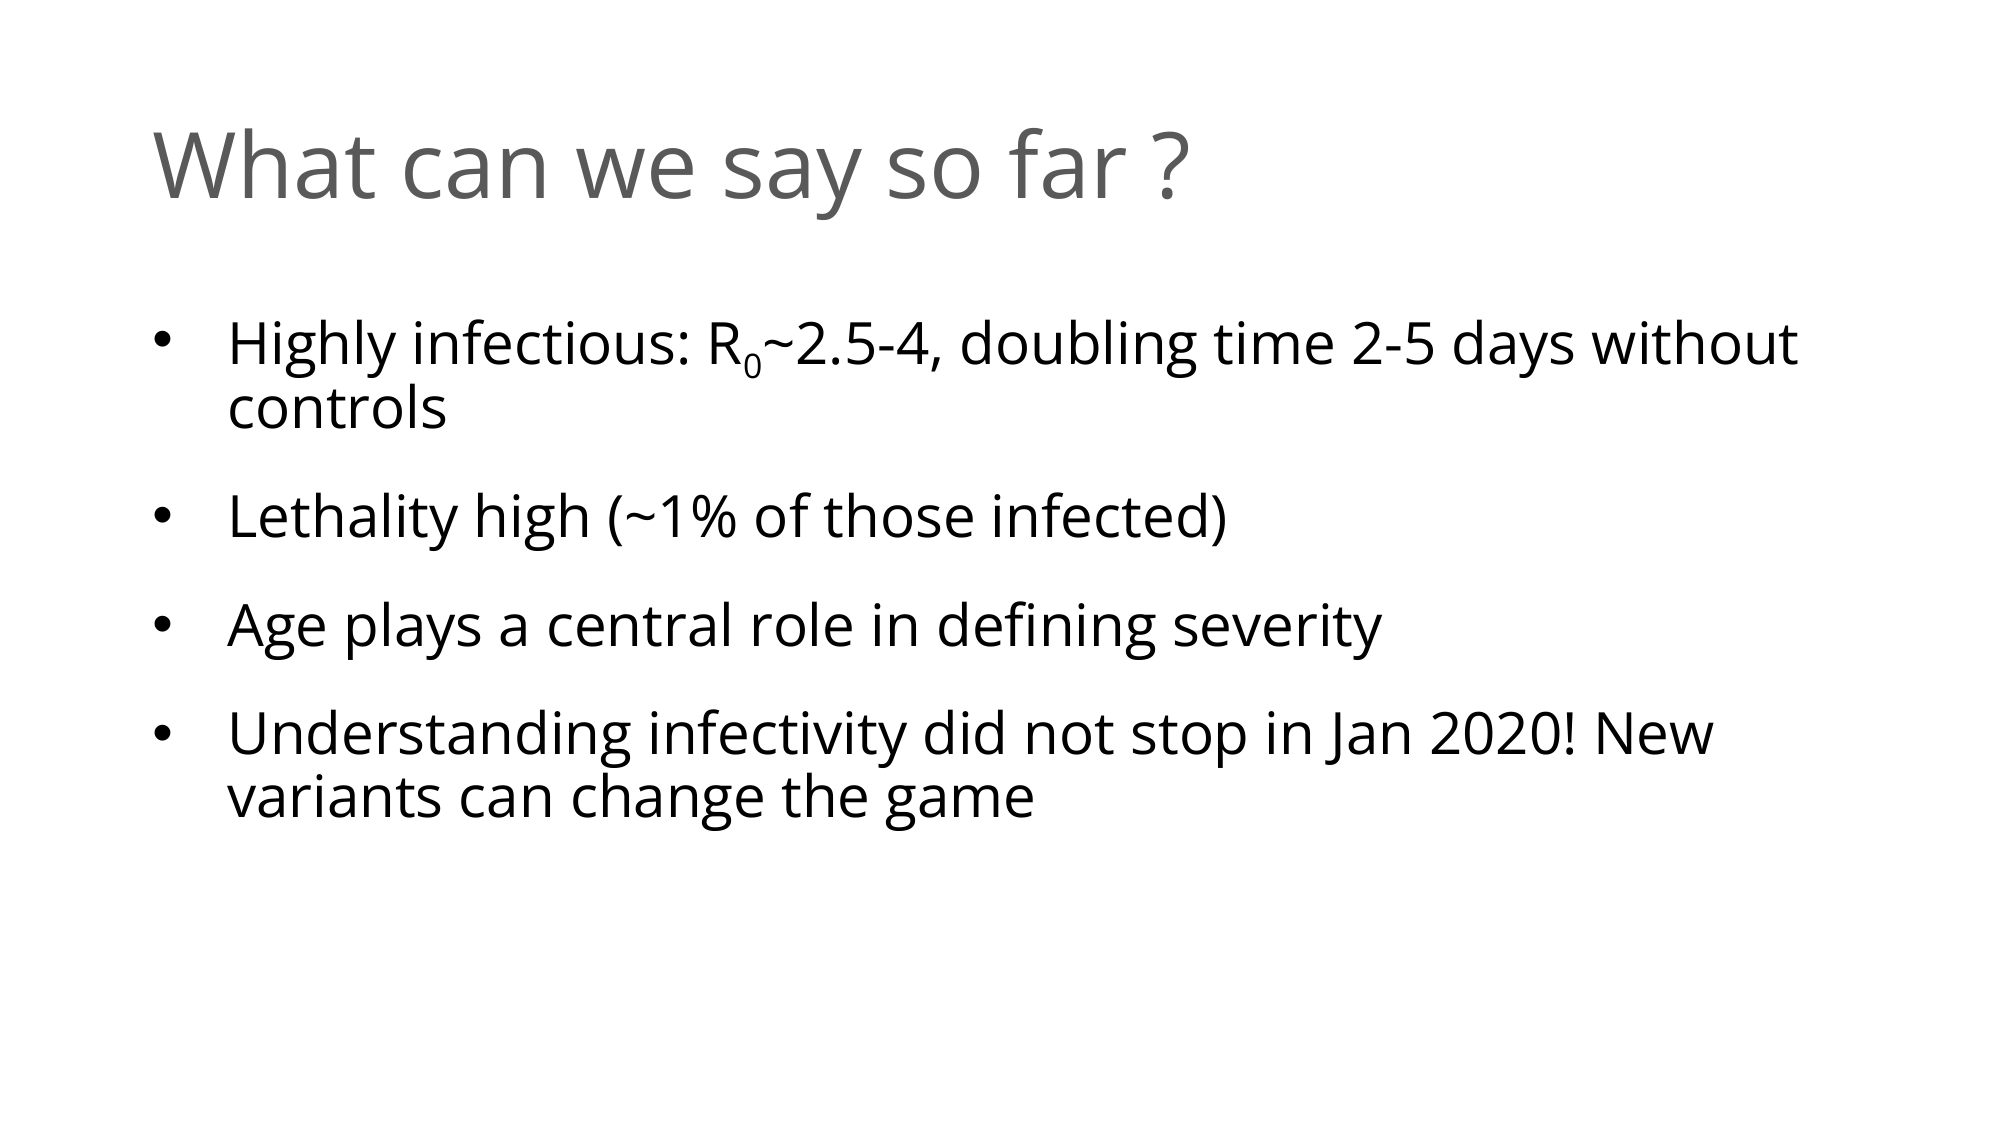

# What can we say so far ?
Highly infectious: R0~2.5-4, doubling time 2-5 days without controls
Lethality high (~1% of those infected)
Age plays a central role in defining severity
Understanding infectivity did not stop in Jan 2020! New variants can change the game